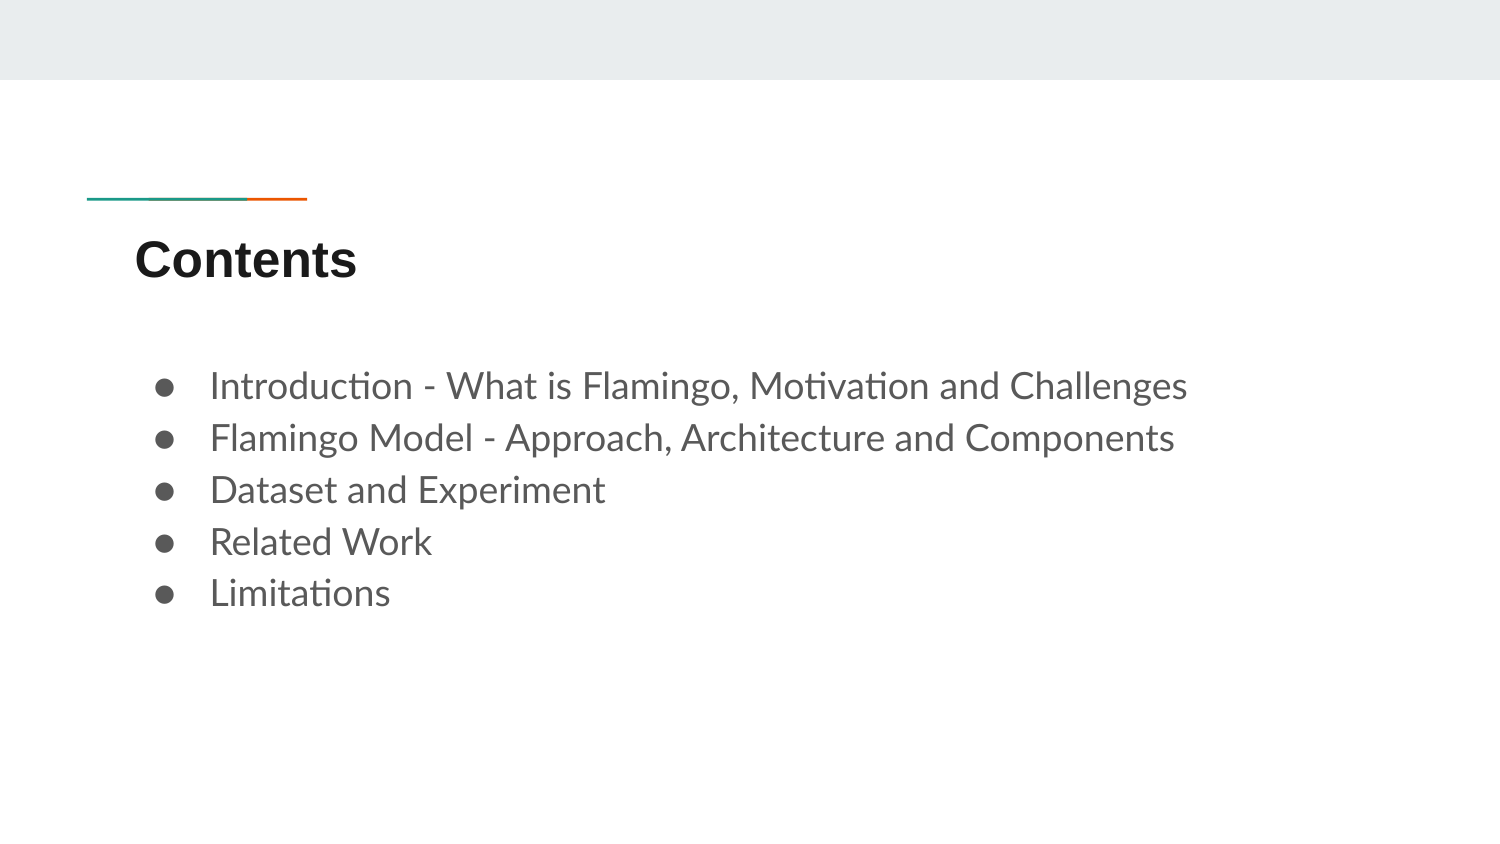

# Contents
Introduction - What is Flamingo, Motivation and Challenges
Flamingo Model - Approach, Architecture and Components
Dataset and Experiment
Related Work
Limitations